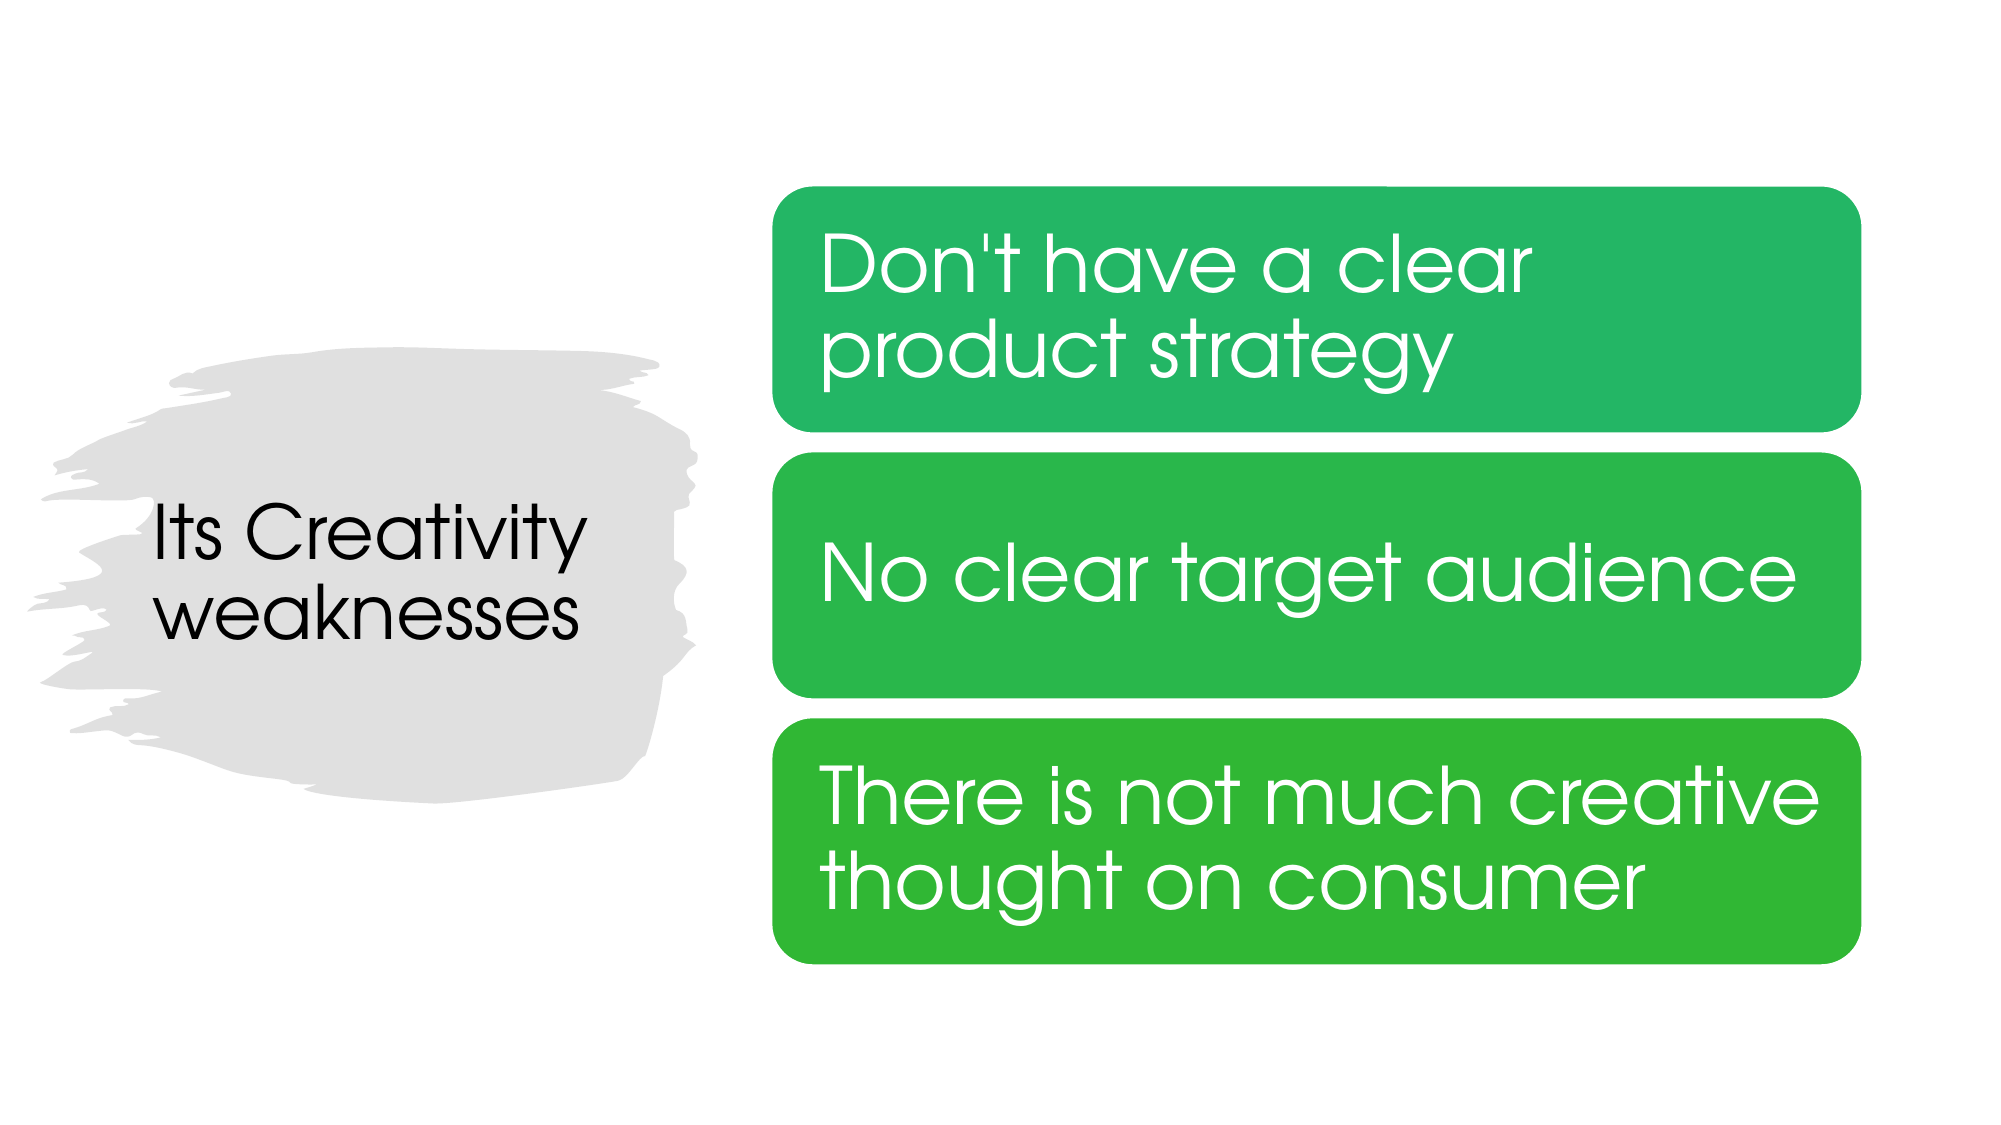

Don't have a clear product strategy
No clear target audience
There is not much creative thought on consumer
# Its Creativity weaknesses